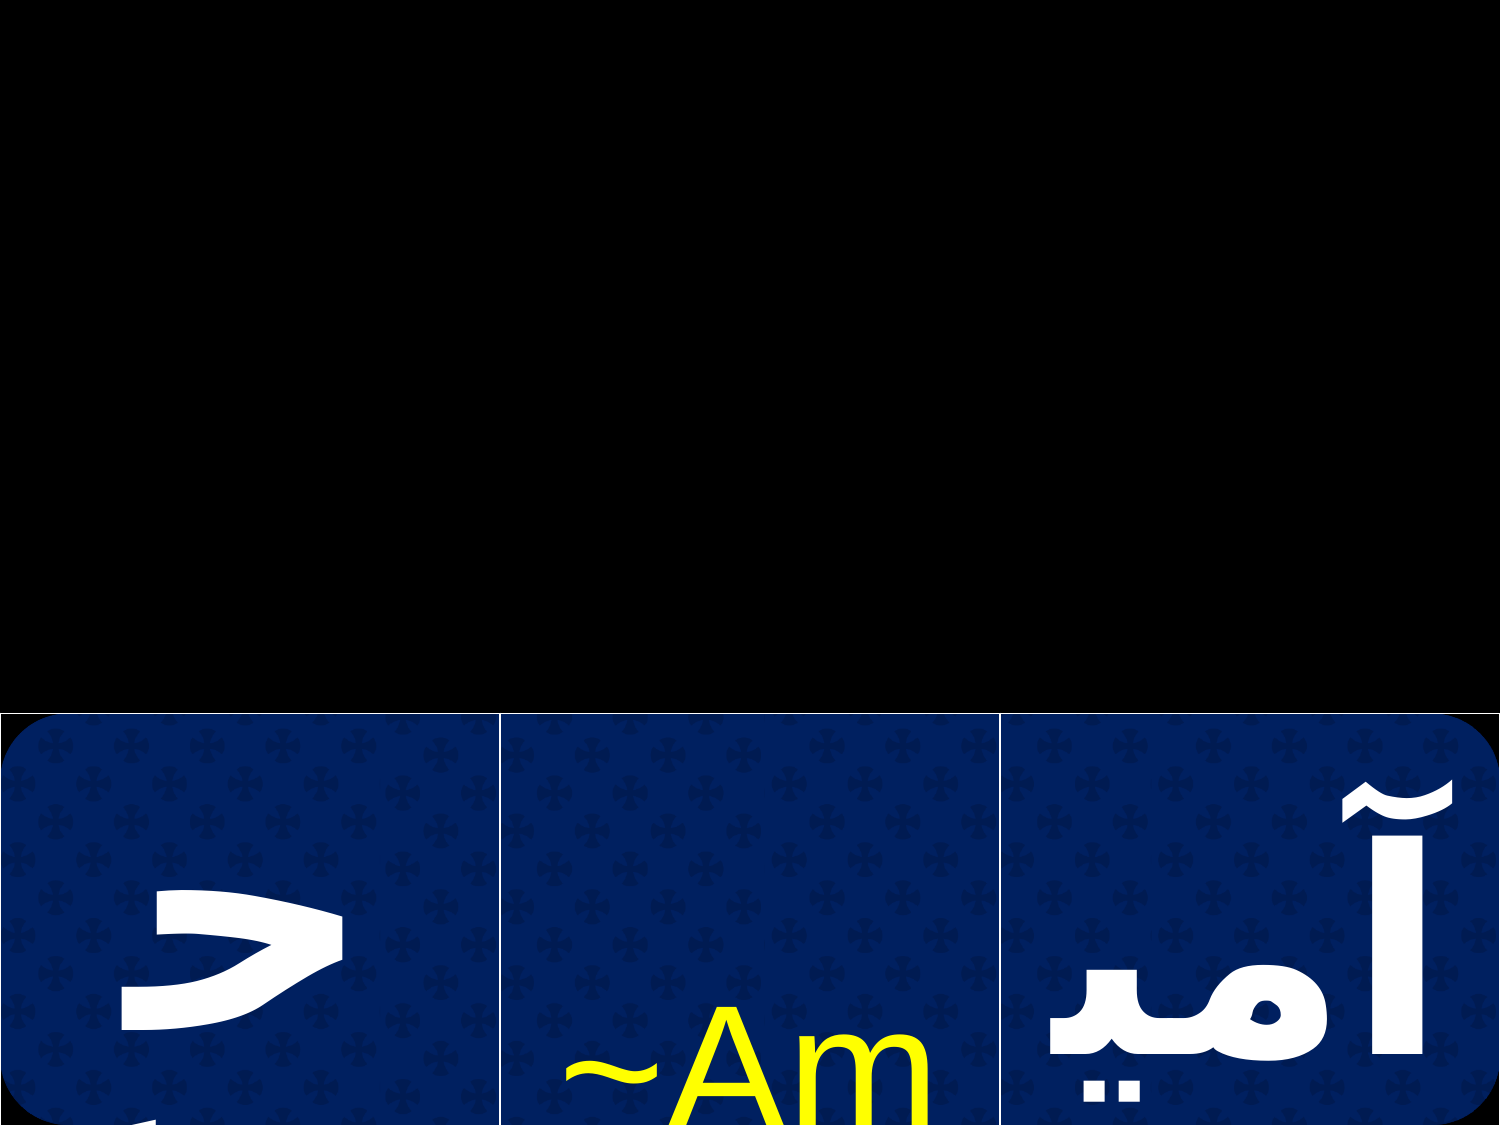

| حقاً | ~Amhn | آمين |
| --- | --- | --- |